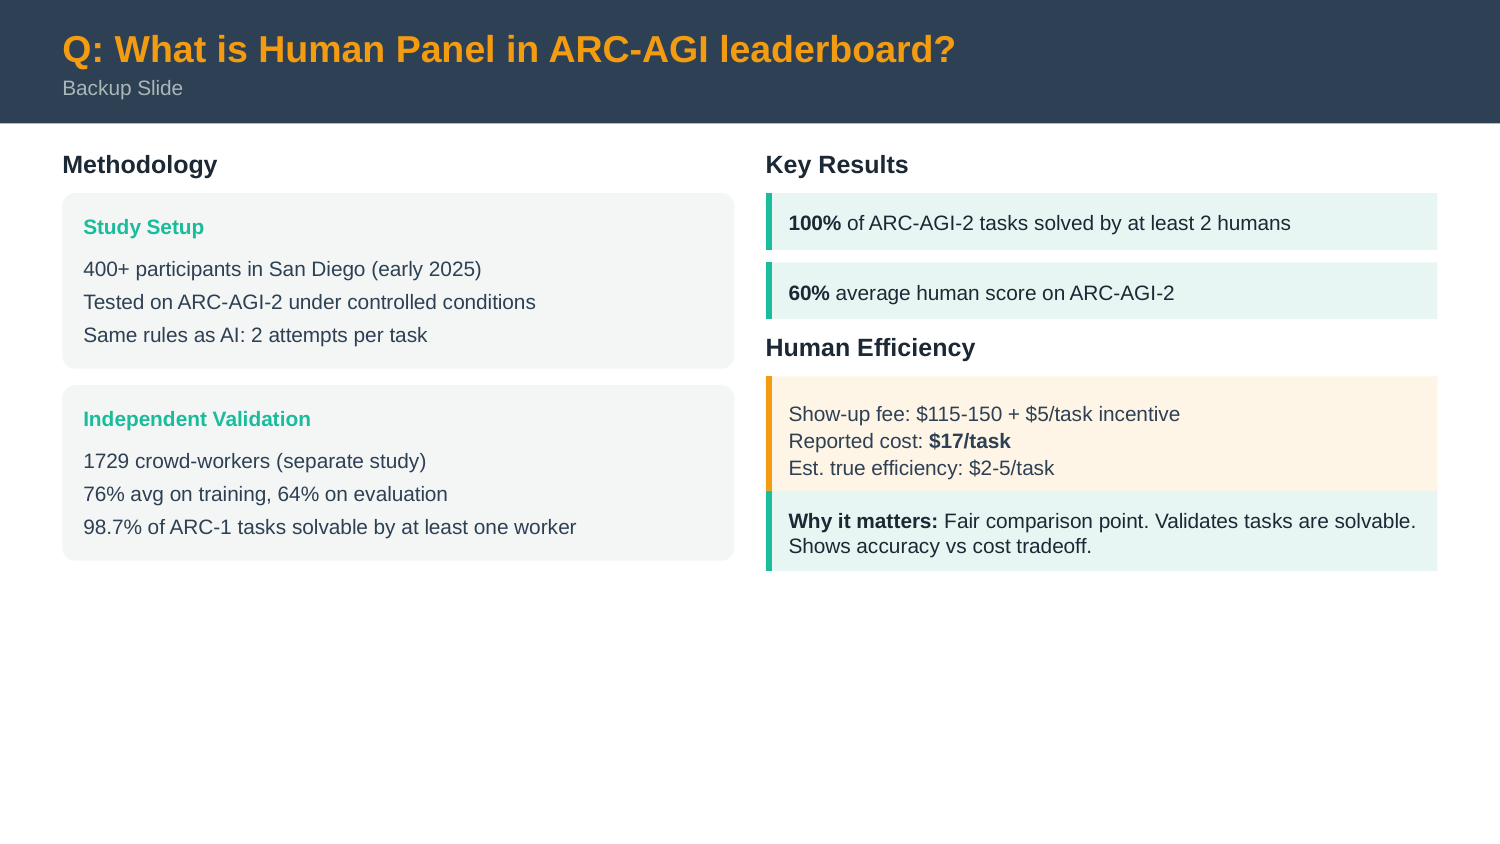

Q: What is Human Panel in ARC-AGI leaderboard?
Backup Slide
Methodology
Key Results

100% of ARC-AGI-2 tasks solved by at least 2 humans
Study Setup
400+ participants in San Diego (early 2025)

60% average human score on ARC-AGI-2
Tested on ARC-AGI-2 under controlled conditions
Same rules as AI: 2 attempts per task
Human Efficiency

Show-up fee: $115-150 + $5/task incentive
Independent Validation
Reported cost: $17/task
1729 crowd-workers (separate study)
Est. true efficiency: $2-5/task
76% avg on training, 64% on evaluation

98.7% of ARC-1 tasks solvable by at least one worker
Why it matters: Fair comparison point. Validates tasks are solvable. Shows accuracy vs cost tradeoff.